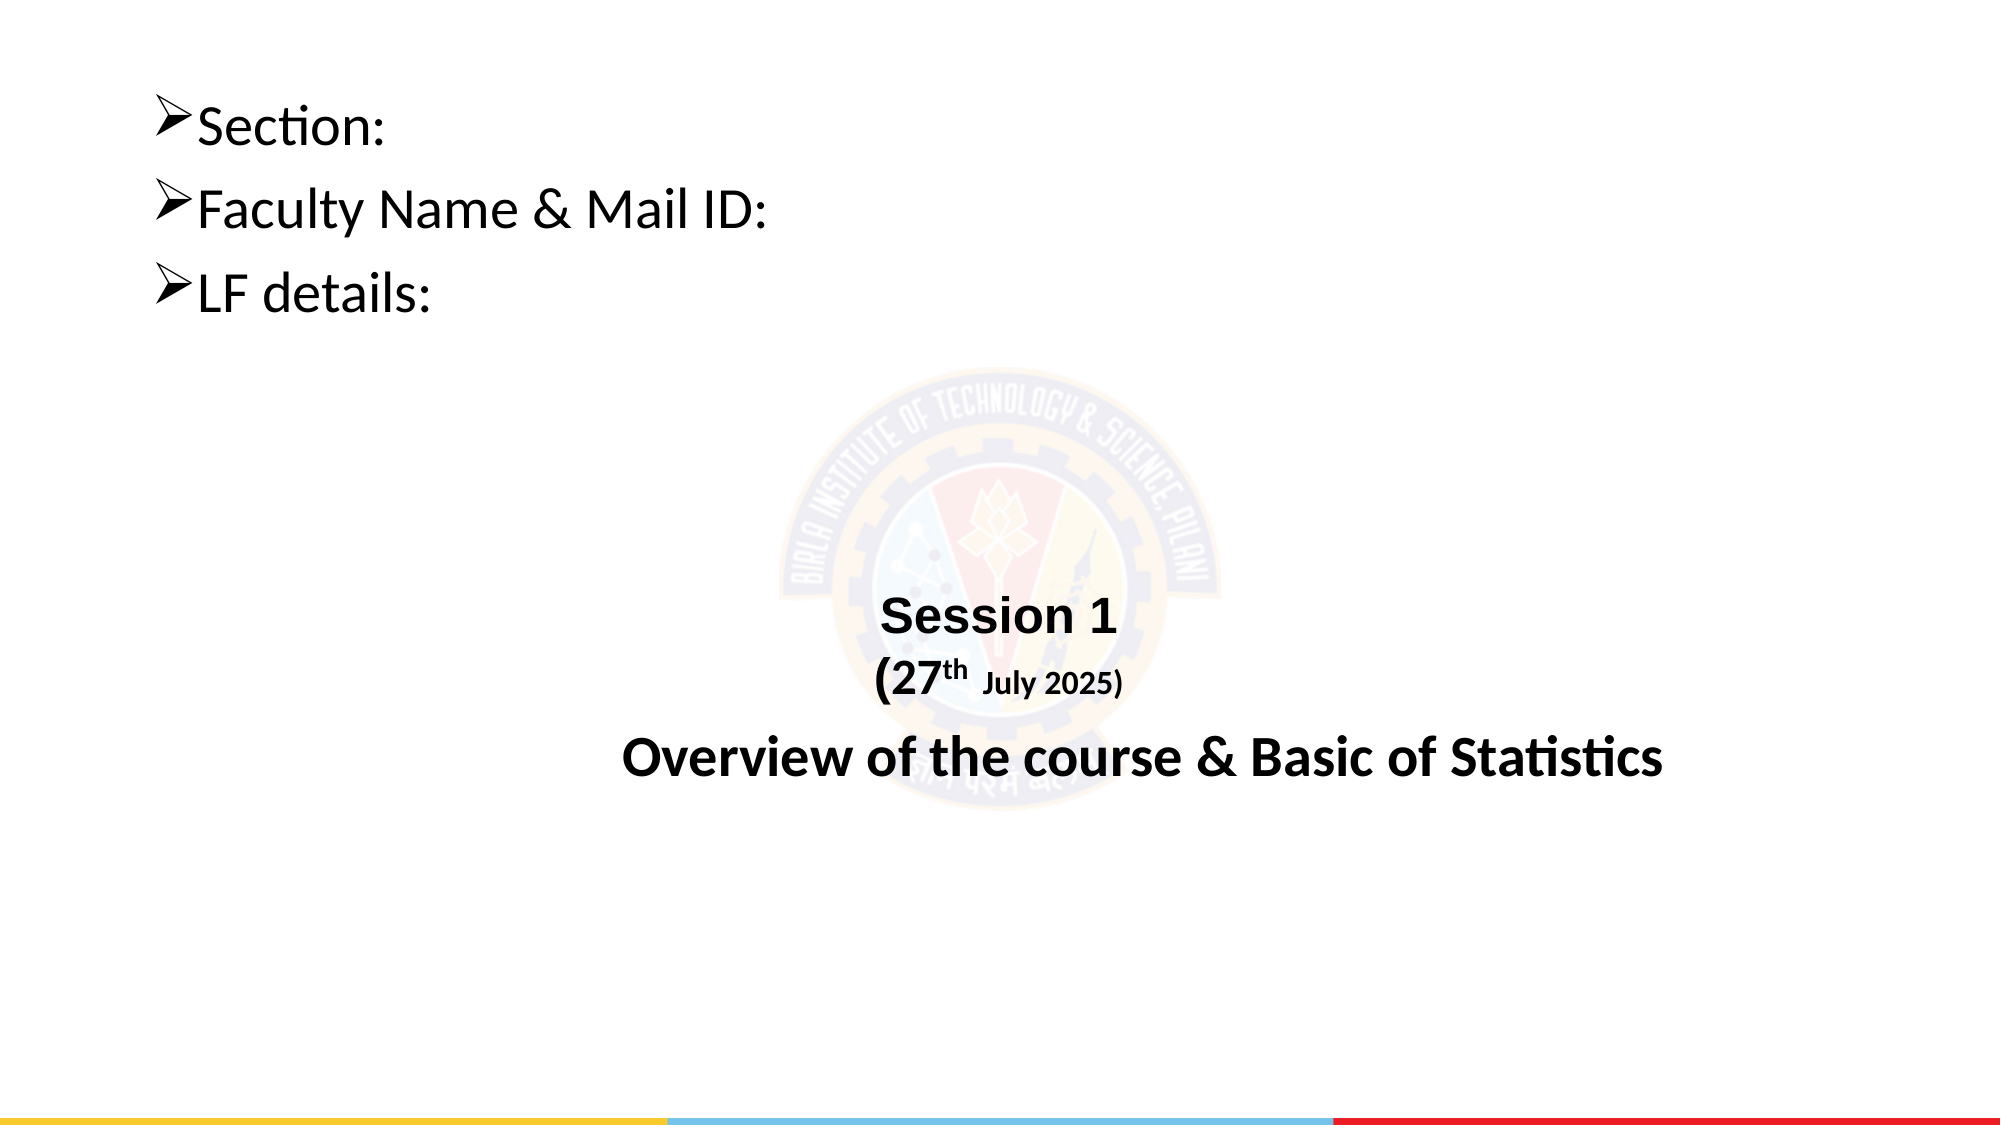

Section:
Faculty Name & Mail ID:
LF details:
Session 1
(27th  July 2025)

Overview of the course & Basic of Statistics